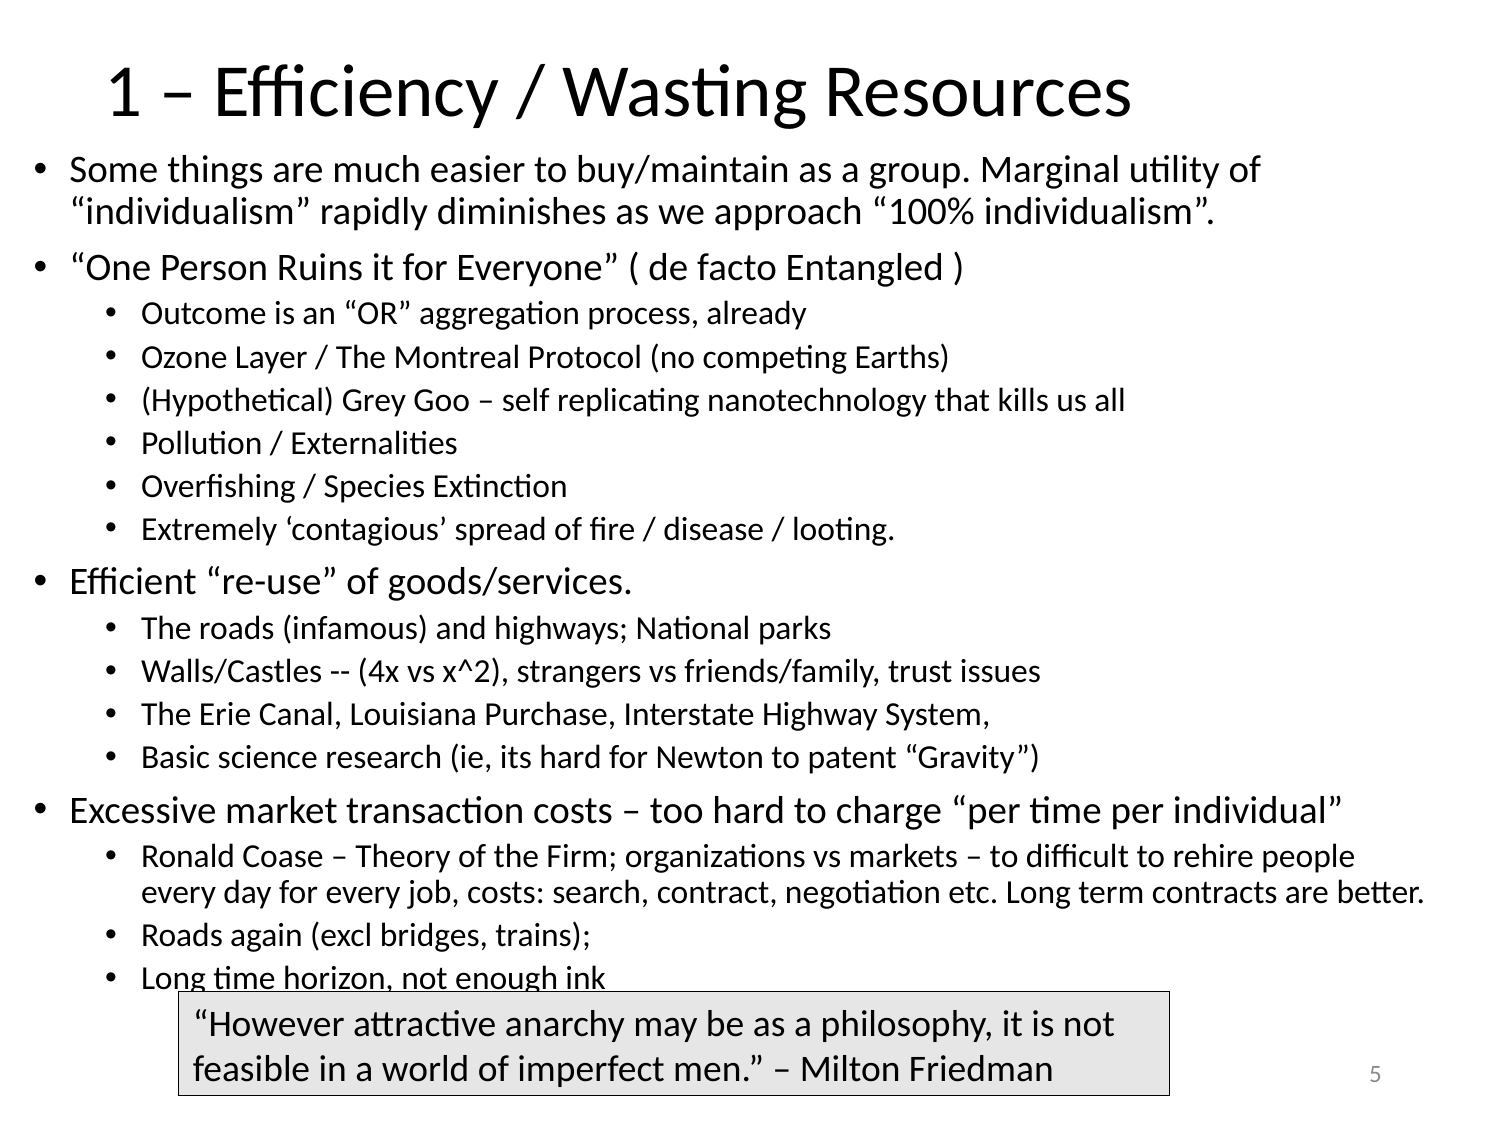

# 1 – Efficiency / Wasting Resources
Some things are much easier to buy/maintain as a group. Marginal utility of “individualism” rapidly diminishes as we approach “100% individualism”.
“One Person Ruins it for Everyone” ( de facto Entangled )
Outcome is an “OR” aggregation process, already
Ozone Layer / The Montreal Protocol (no competing Earths)
(Hypothetical) Grey Goo – self replicating nanotechnology that kills us all
Pollution / Externalities
Overfishing / Species Extinction
Extremely ‘contagious’ spread of fire / disease / looting.
Efficient “re-use” of goods/services.
The roads (infamous) and highways; National parks
Walls/Castles -- (4x vs x^2), strangers vs friends/family, trust issues
The Erie Canal, Louisiana Purchase, Interstate Highway System,
Basic science research (ie, its hard for Newton to patent “Gravity”)
Excessive market transaction costs – too hard to charge “per time per individual”
Ronald Coase – Theory of the Firm; organizations vs markets – to difficult to rehire people every day for every job, costs: search, contract, negotiation etc. Long term contracts are better.
Roads again (excl bridges, trains);
Long time horizon, not enough ink
“However attractive anarchy may be as a philosophy, it is not feasible in a world of imperfect men.” – Milton Friedman
www.BitcoinHivemind.com
5